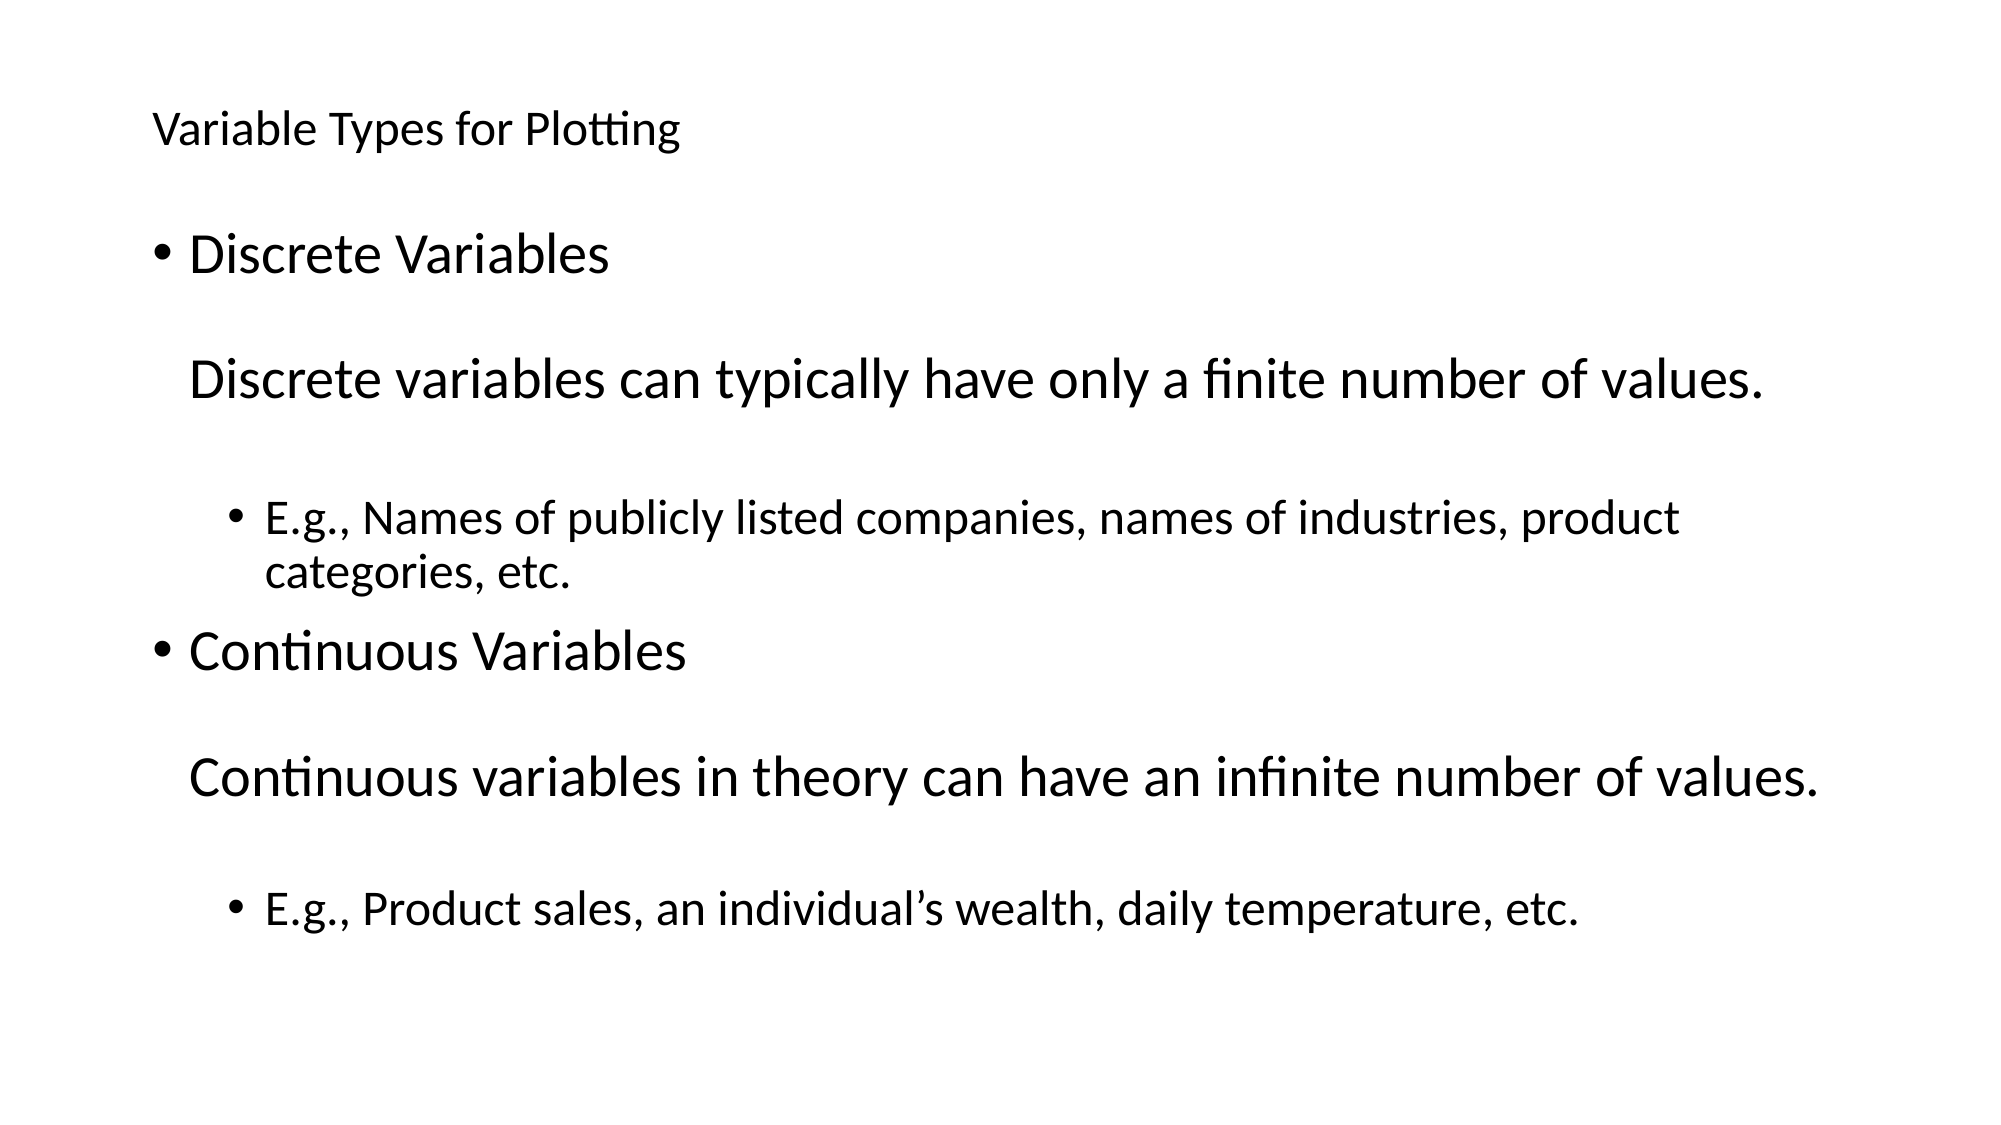

# Variable Types for Plotting
Discrete Variables
Discrete variables can typically have only a finite number of values.
E.g., Names of publicly listed companies, names of industries, product categories, etc.
Continuous Variables
Continuous variables in theory can have an infinite number of values.
E.g., Product sales, an individual’s wealth, daily temperature, etc.